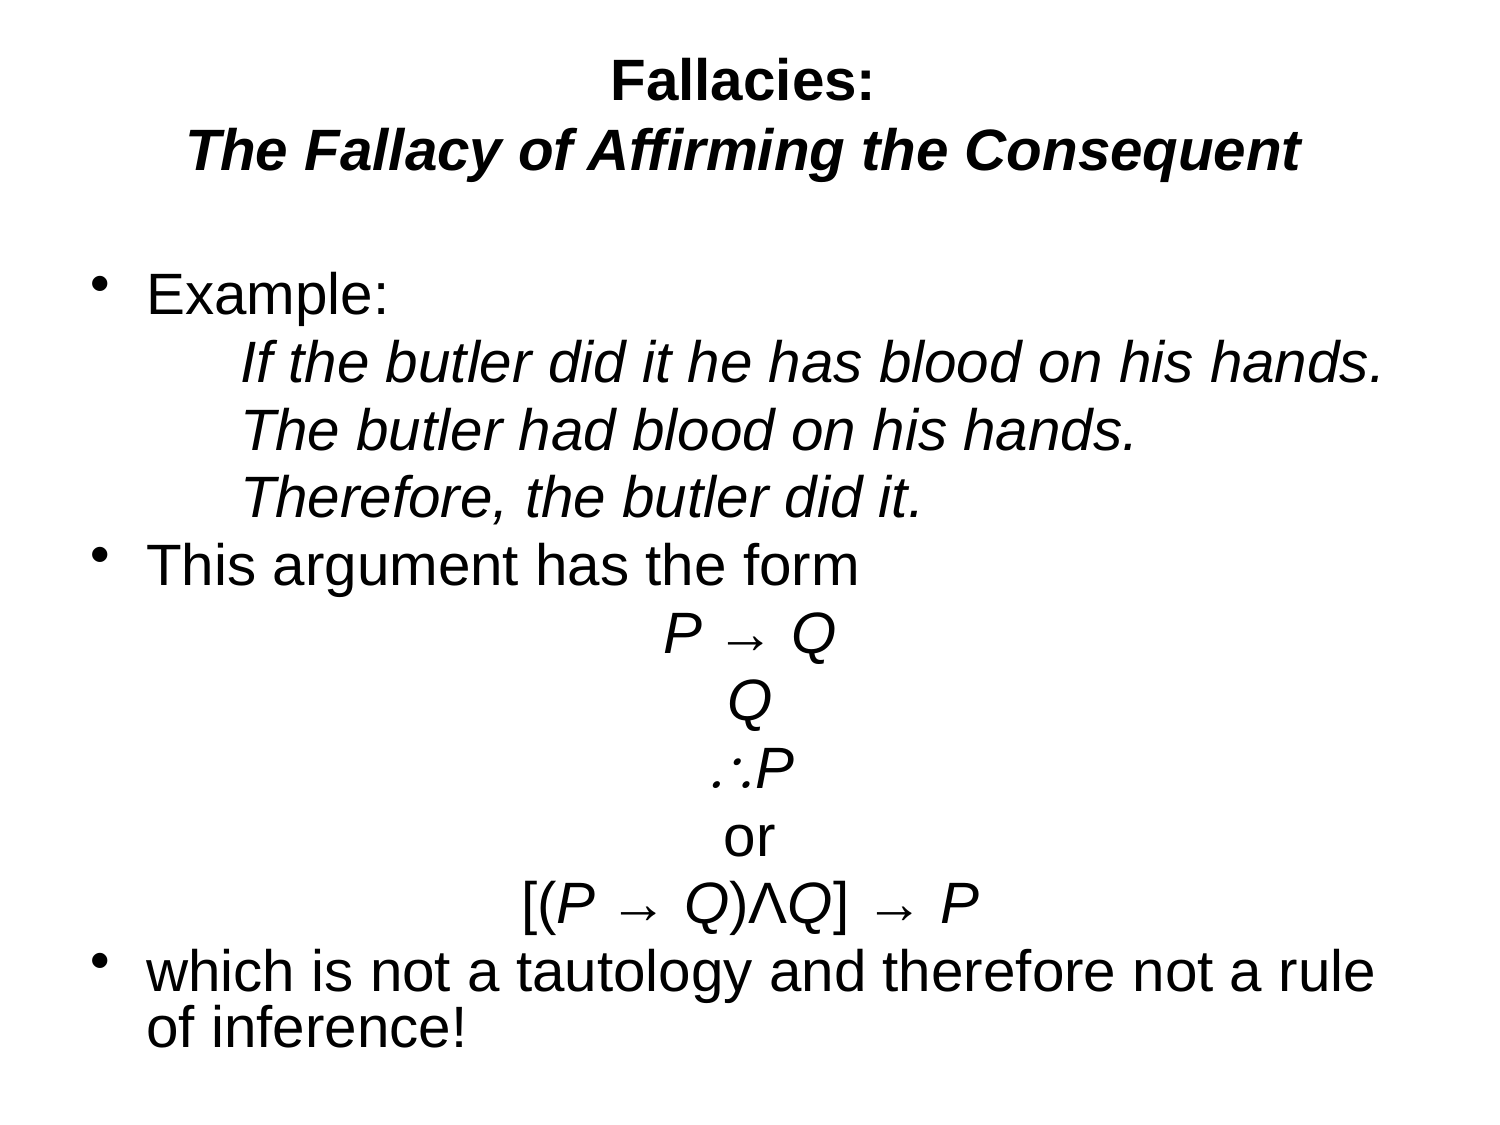

# Fallacies: The Fallacy of Affirming the Consequent
Example:
If the butler did it he has blood on his hands.
The butler had blood on his hands.
Therefore, the butler did it.
This argument has the form
P → Q
Q
∴P
or
[(P → Q)ΛQ] → P
which is not a tautology and therefore not a rule of inference!